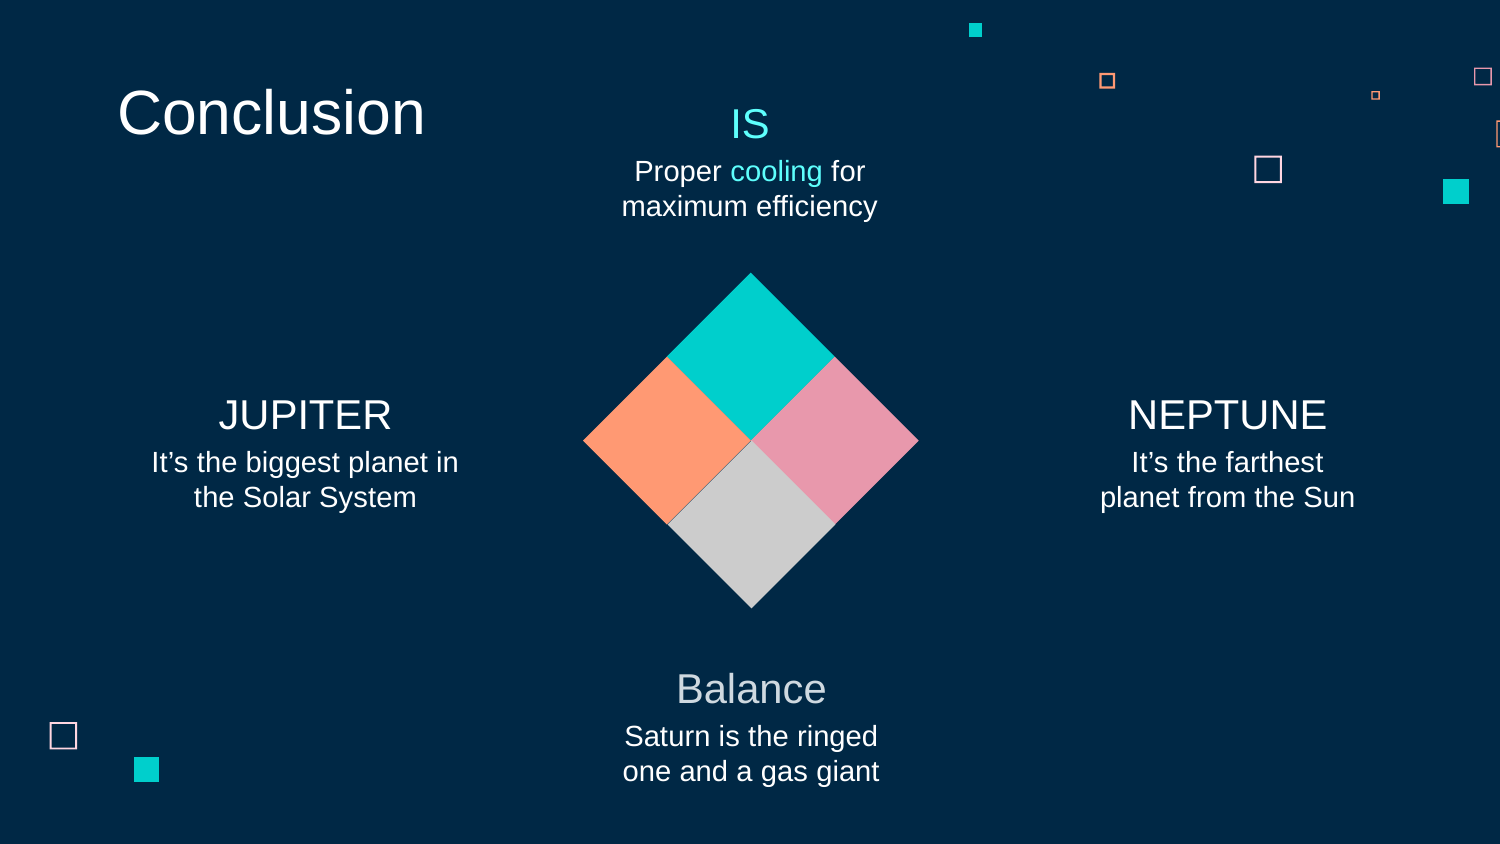

# IS
Conclusion
Proper cooling for maximum efficiency

NEPTUNE
JUPITER

It’s the farthest planet from the Sun
It’s the biggest planet in the Solar System

Balance
Saturn is the ringed one and a gas giant